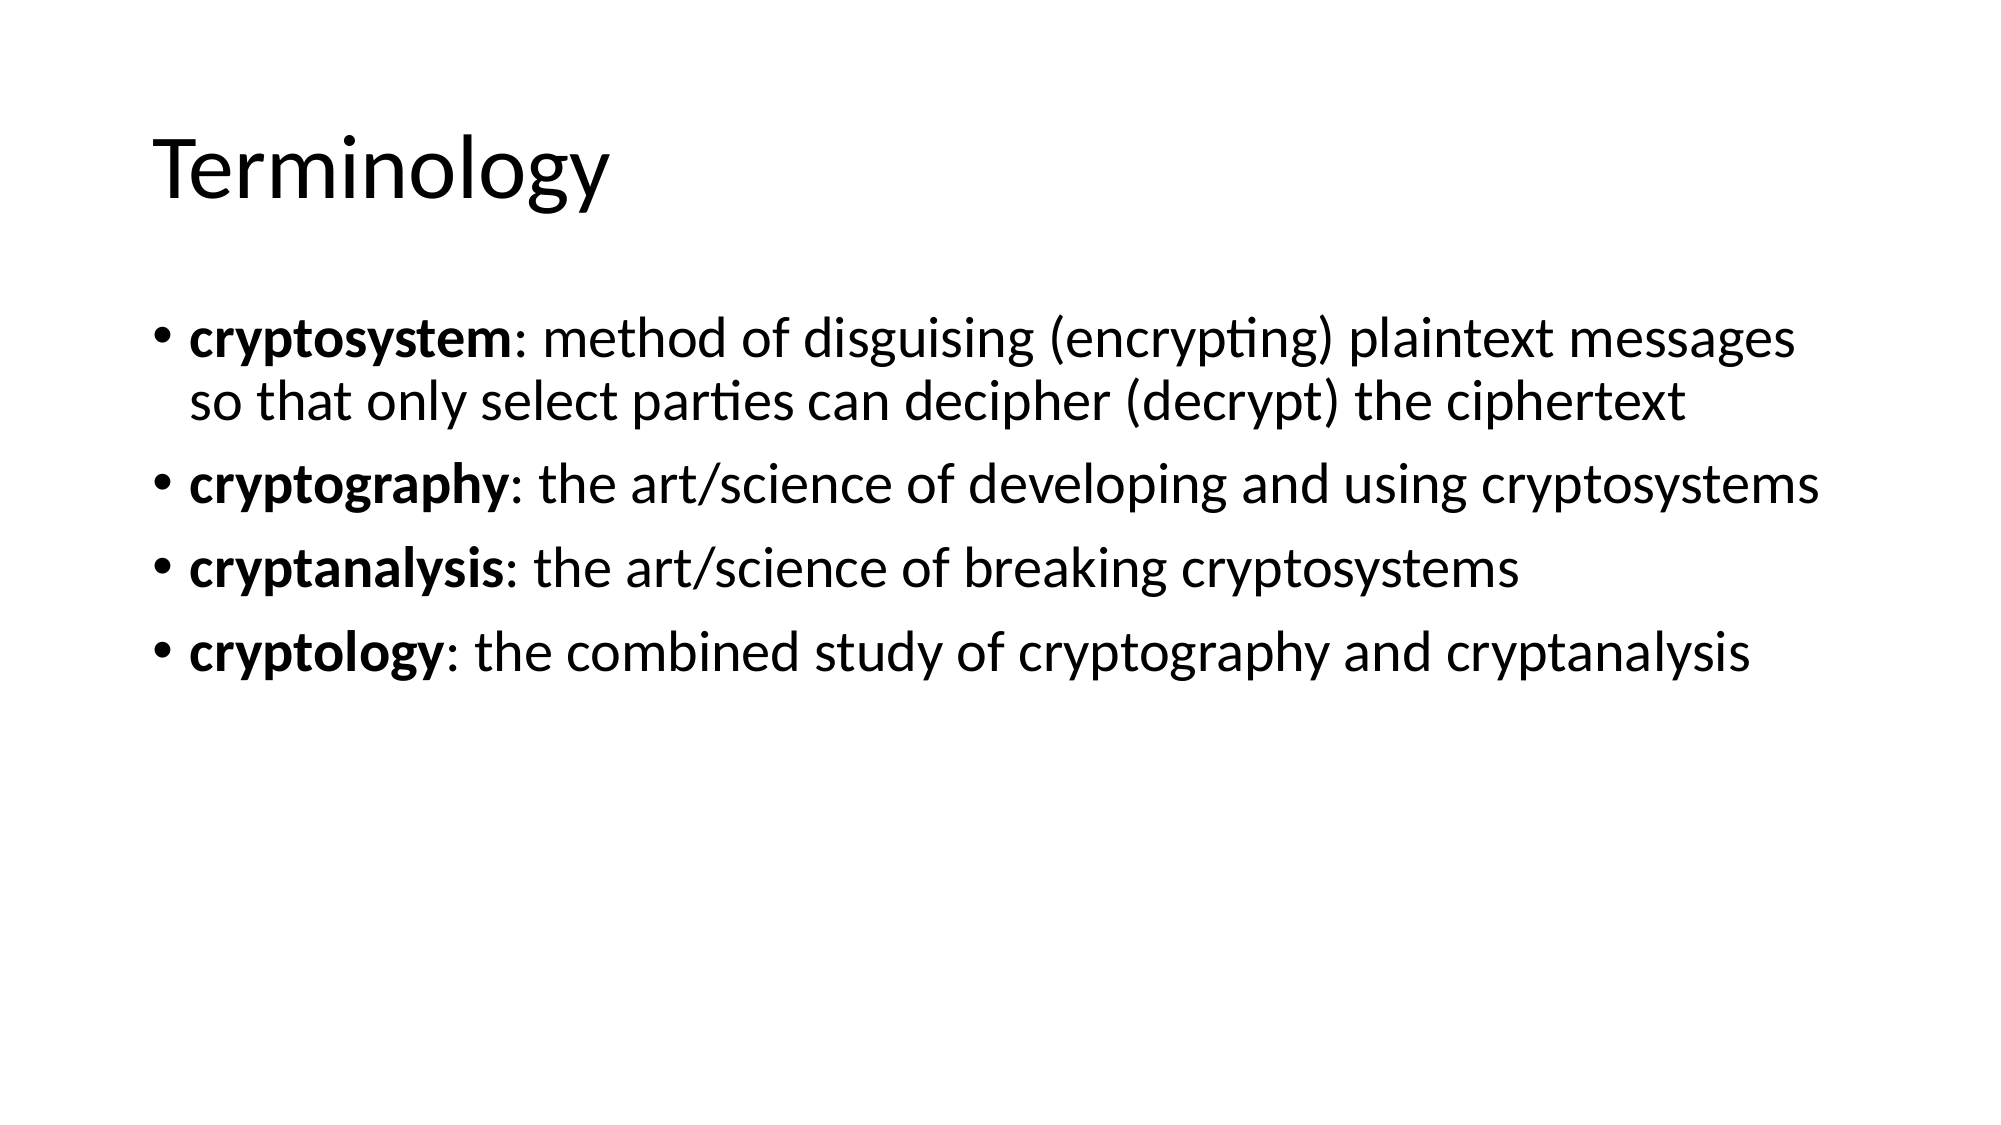

# Terminology
cryptosystem: method of disguising (encrypting) plaintext messages so that only select parties can decipher (decrypt) the ciphertext
cryptography: the art/science of developing and using cryptosystems
cryptanalysis: the art/science of breaking cryptosystems
cryptology: the combined study of cryptography and cryptanalysis